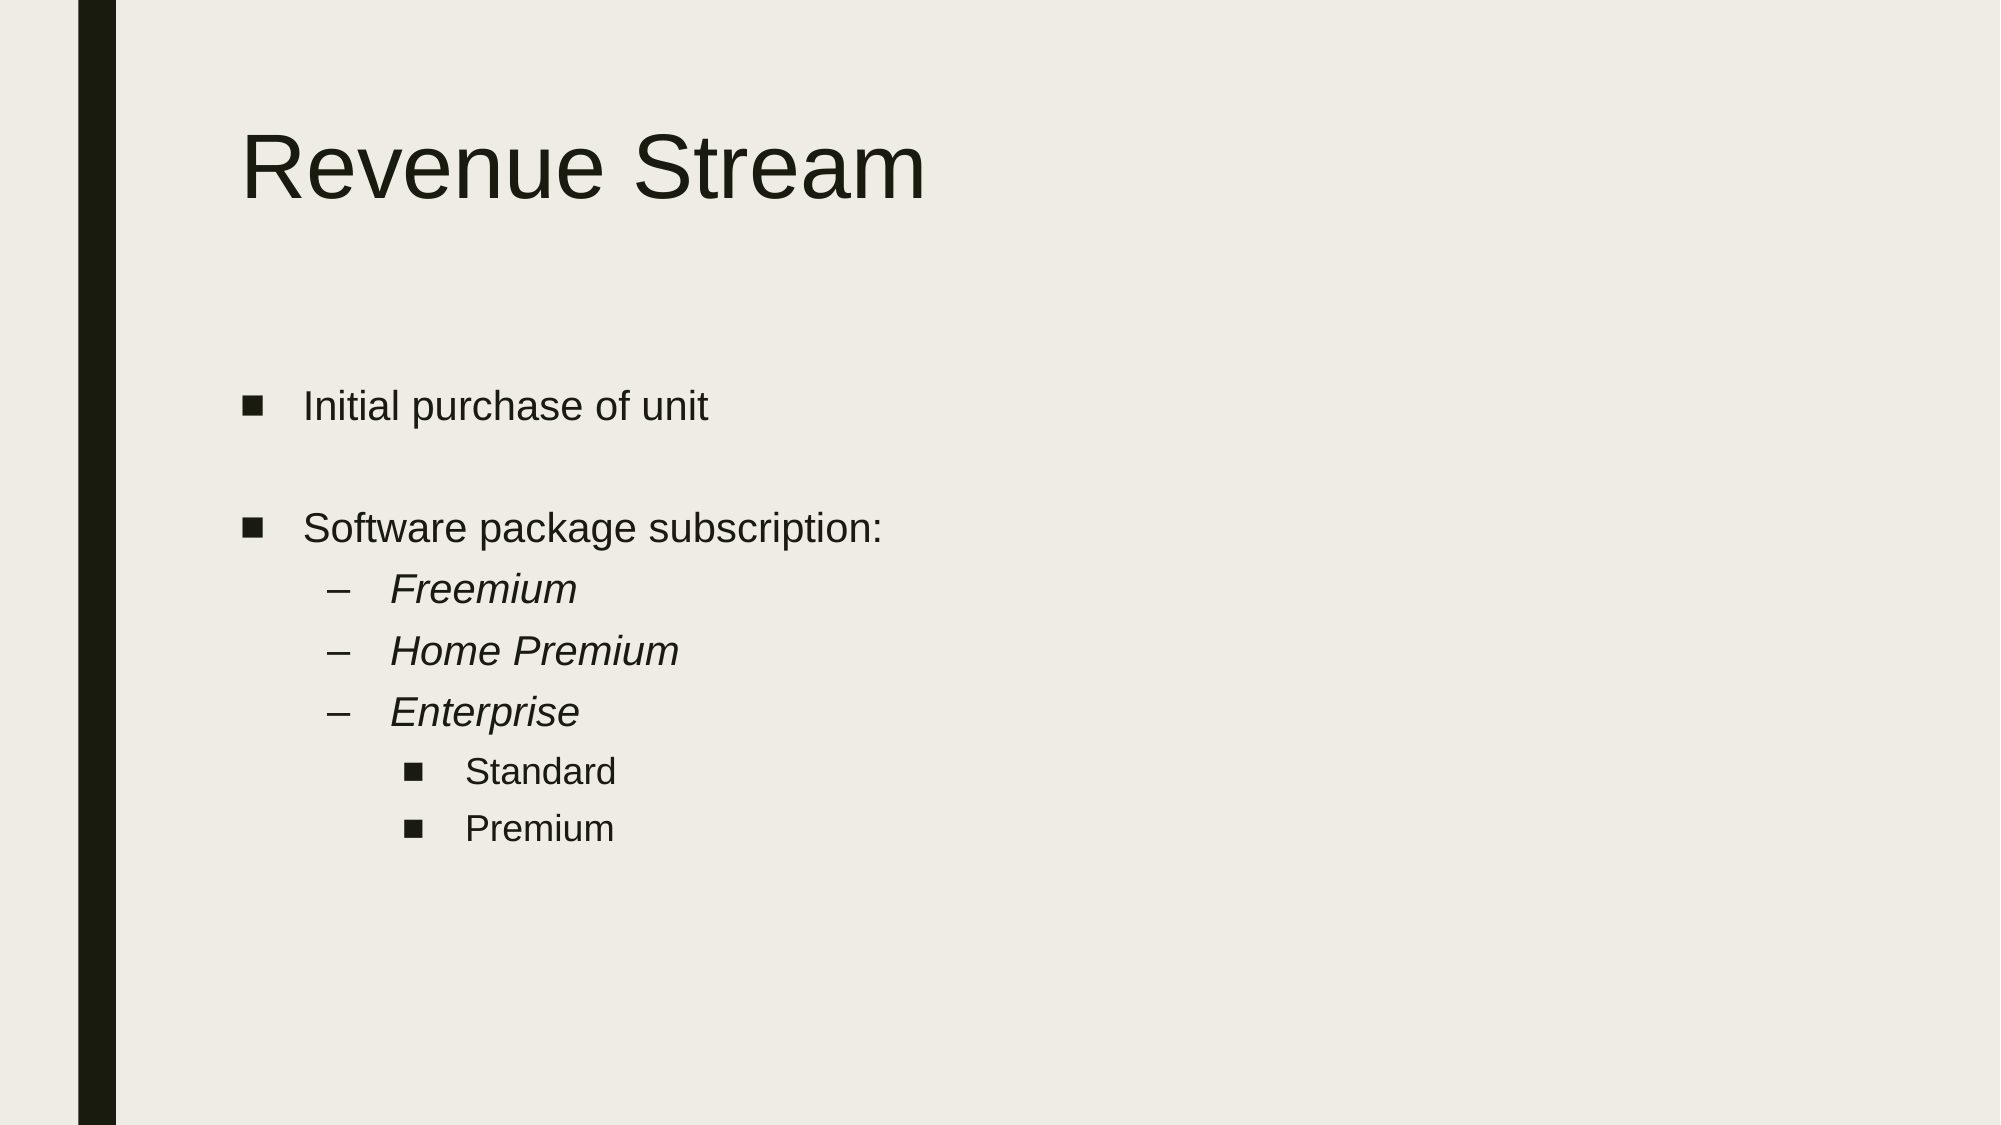

# Revenue Stream
Initial purchase of unit
Software package subscription:
Freemium
Home Premium
Enterprise
Standard
Premium